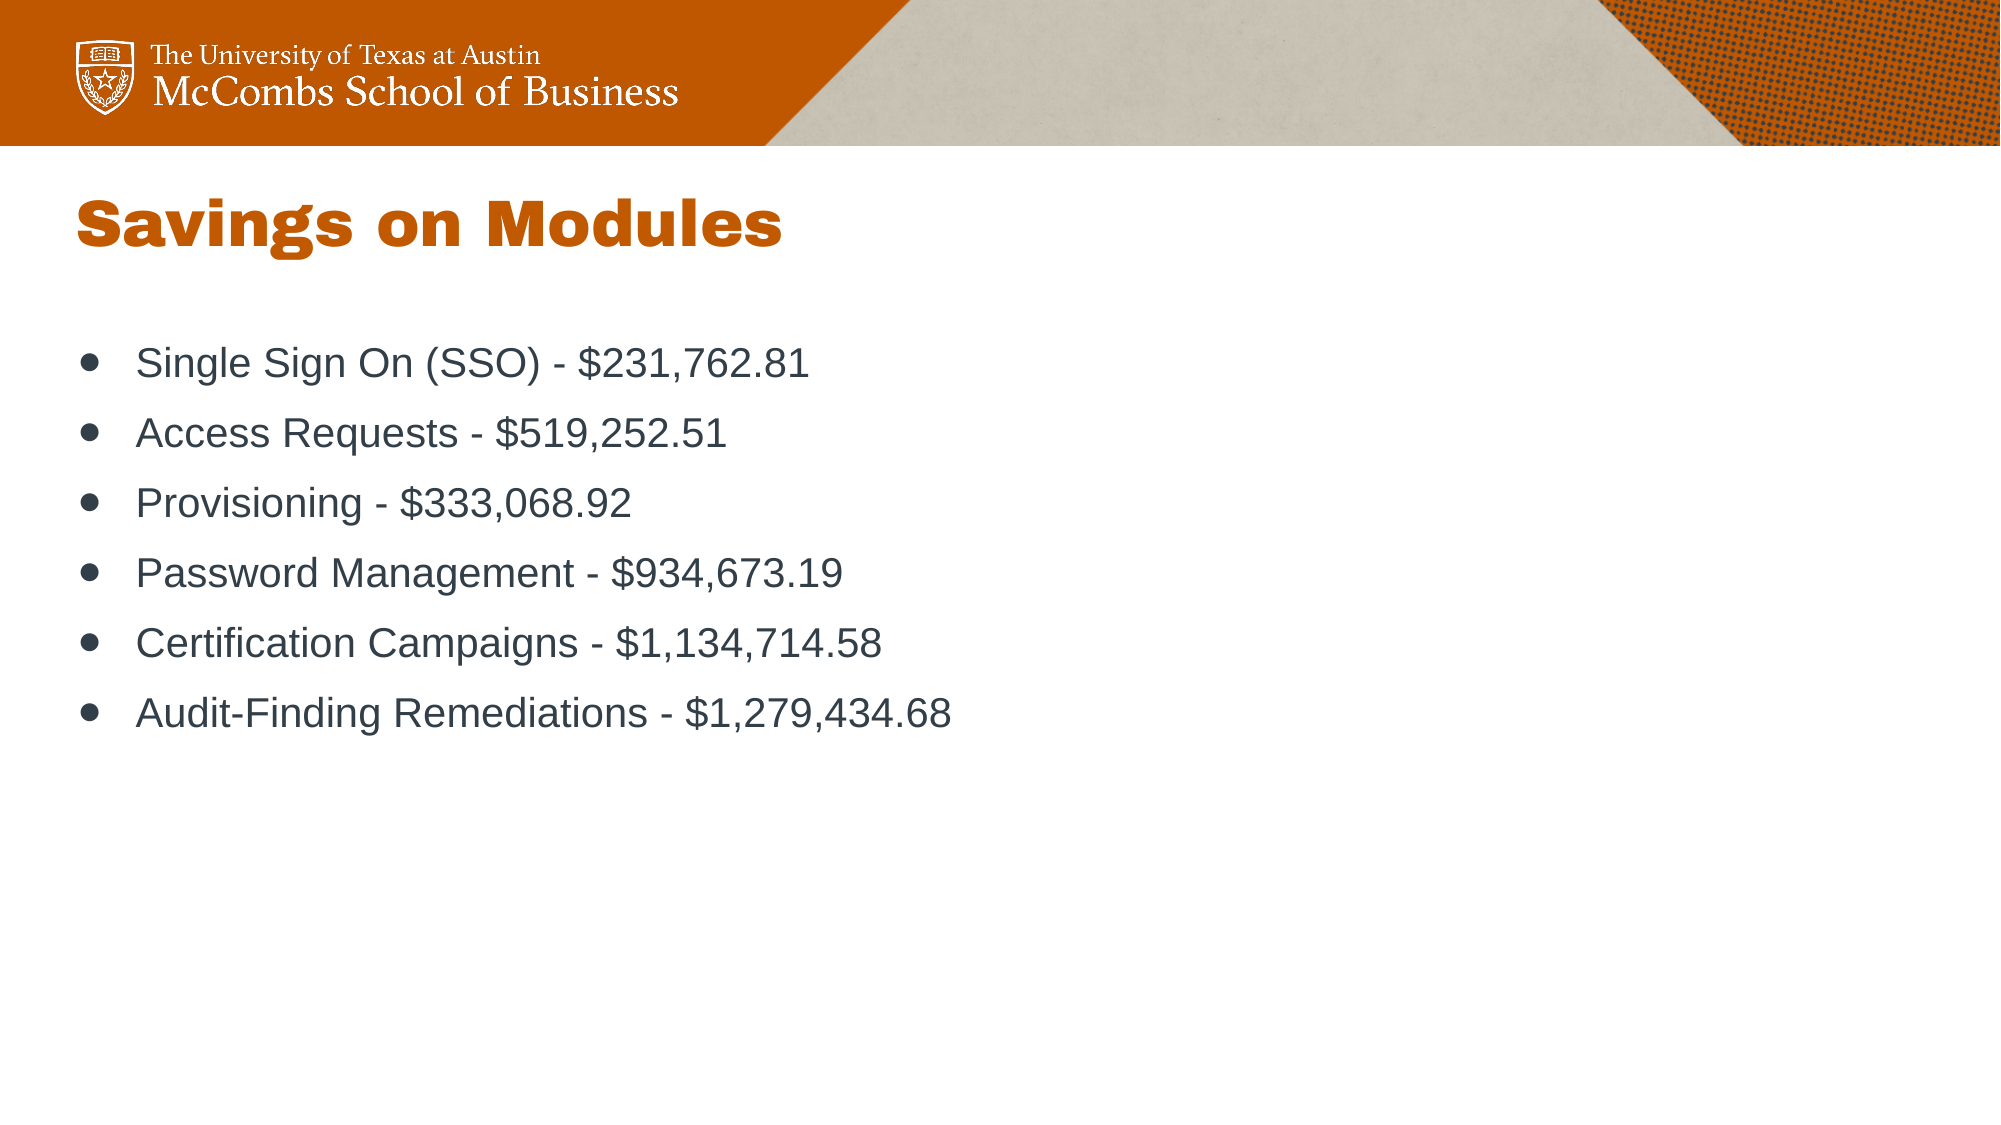

# Savings on Modules
Single Sign On (SSO) - $231,762.81
Access Requests - $519,252.51
Provisioning - $333,068.92
Password Management - $934,673.19
Certification Campaigns - $1,134,714.58
Audit-Finding Remediations - $1,279,434.68